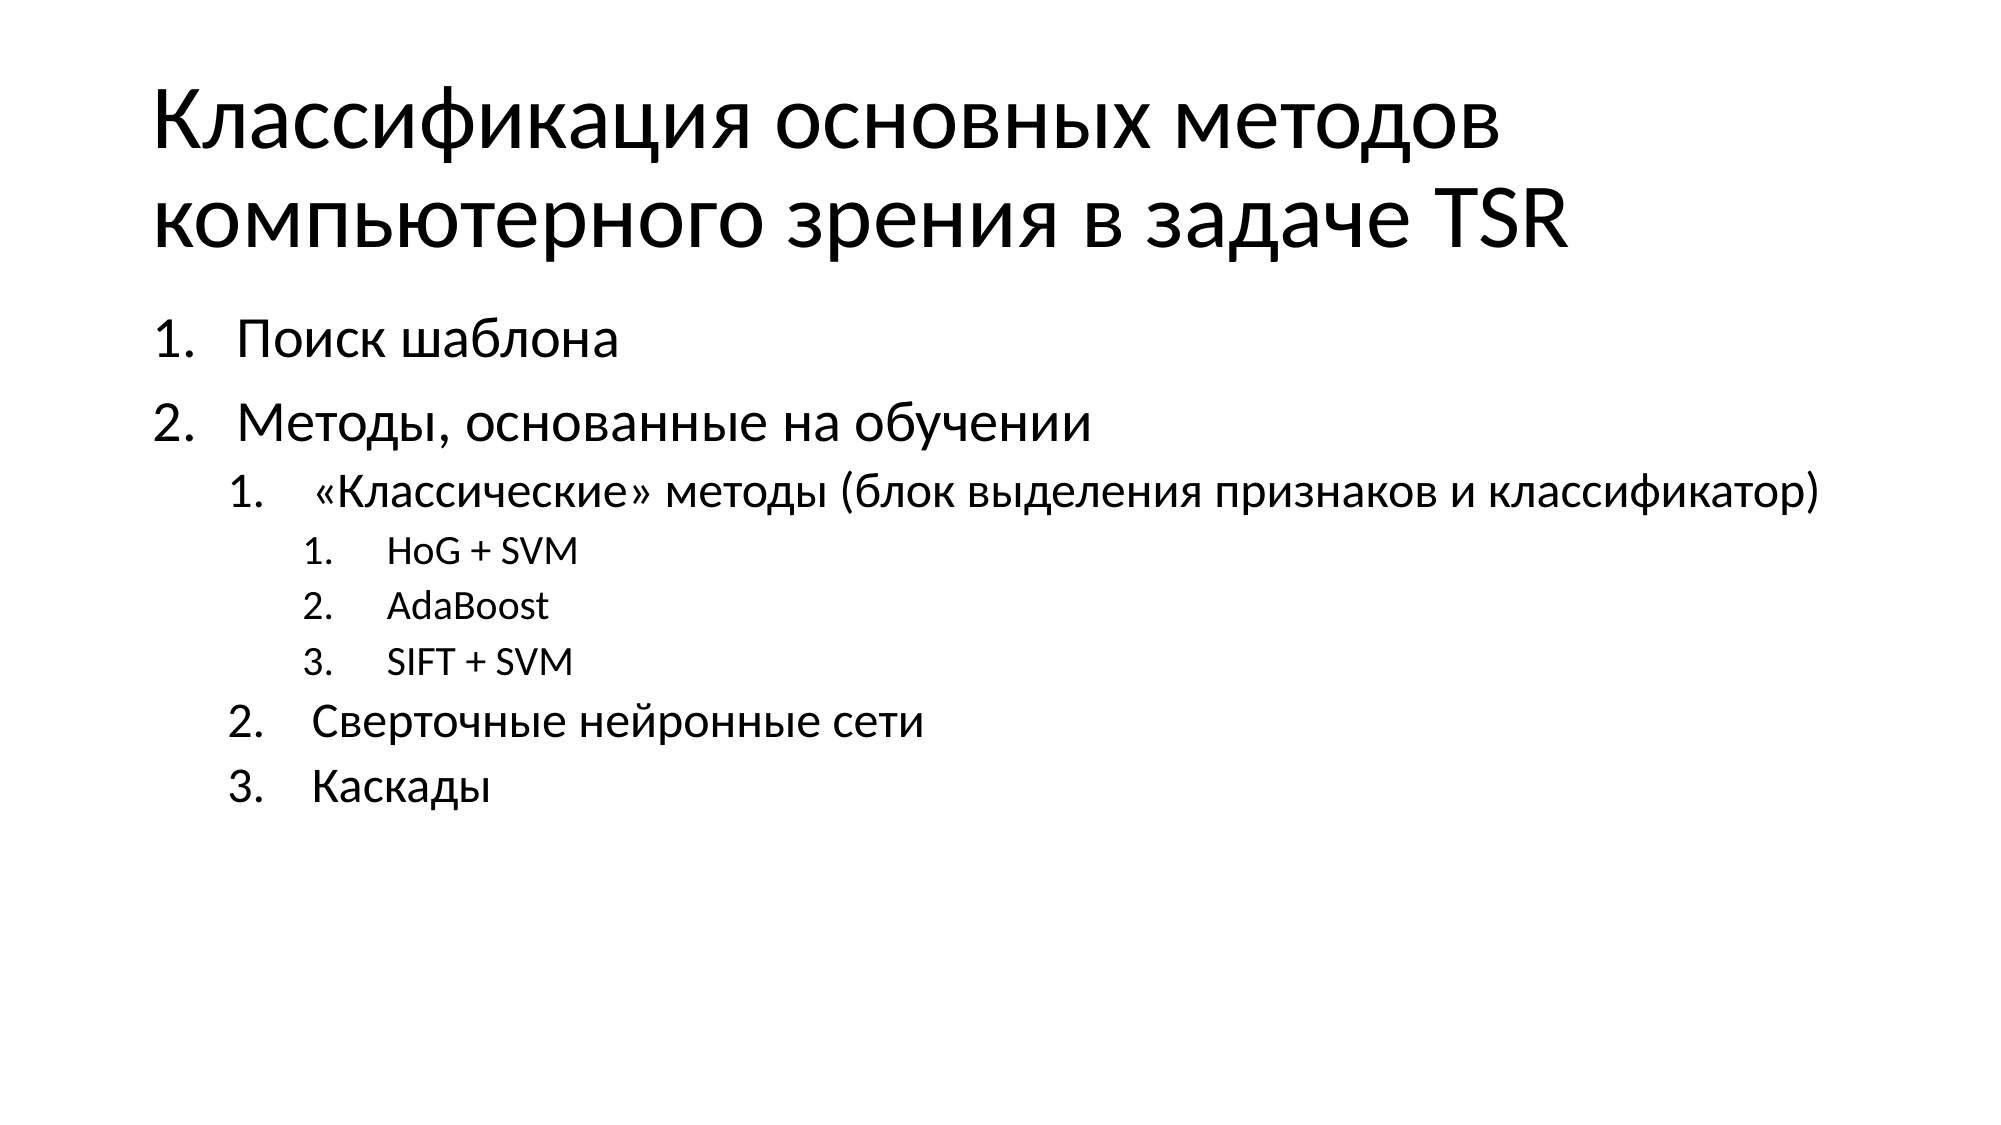

# Классификация основных методов компьютерного зрения в задаче TSR
Поиск шаблона
Методы, основанные на обучении
«Классические» методы (блок выделения признаков и классификатор)
HoG + SVM
AdaBoost
SIFT + SVM
Сверточные нейронные сети
Каскады